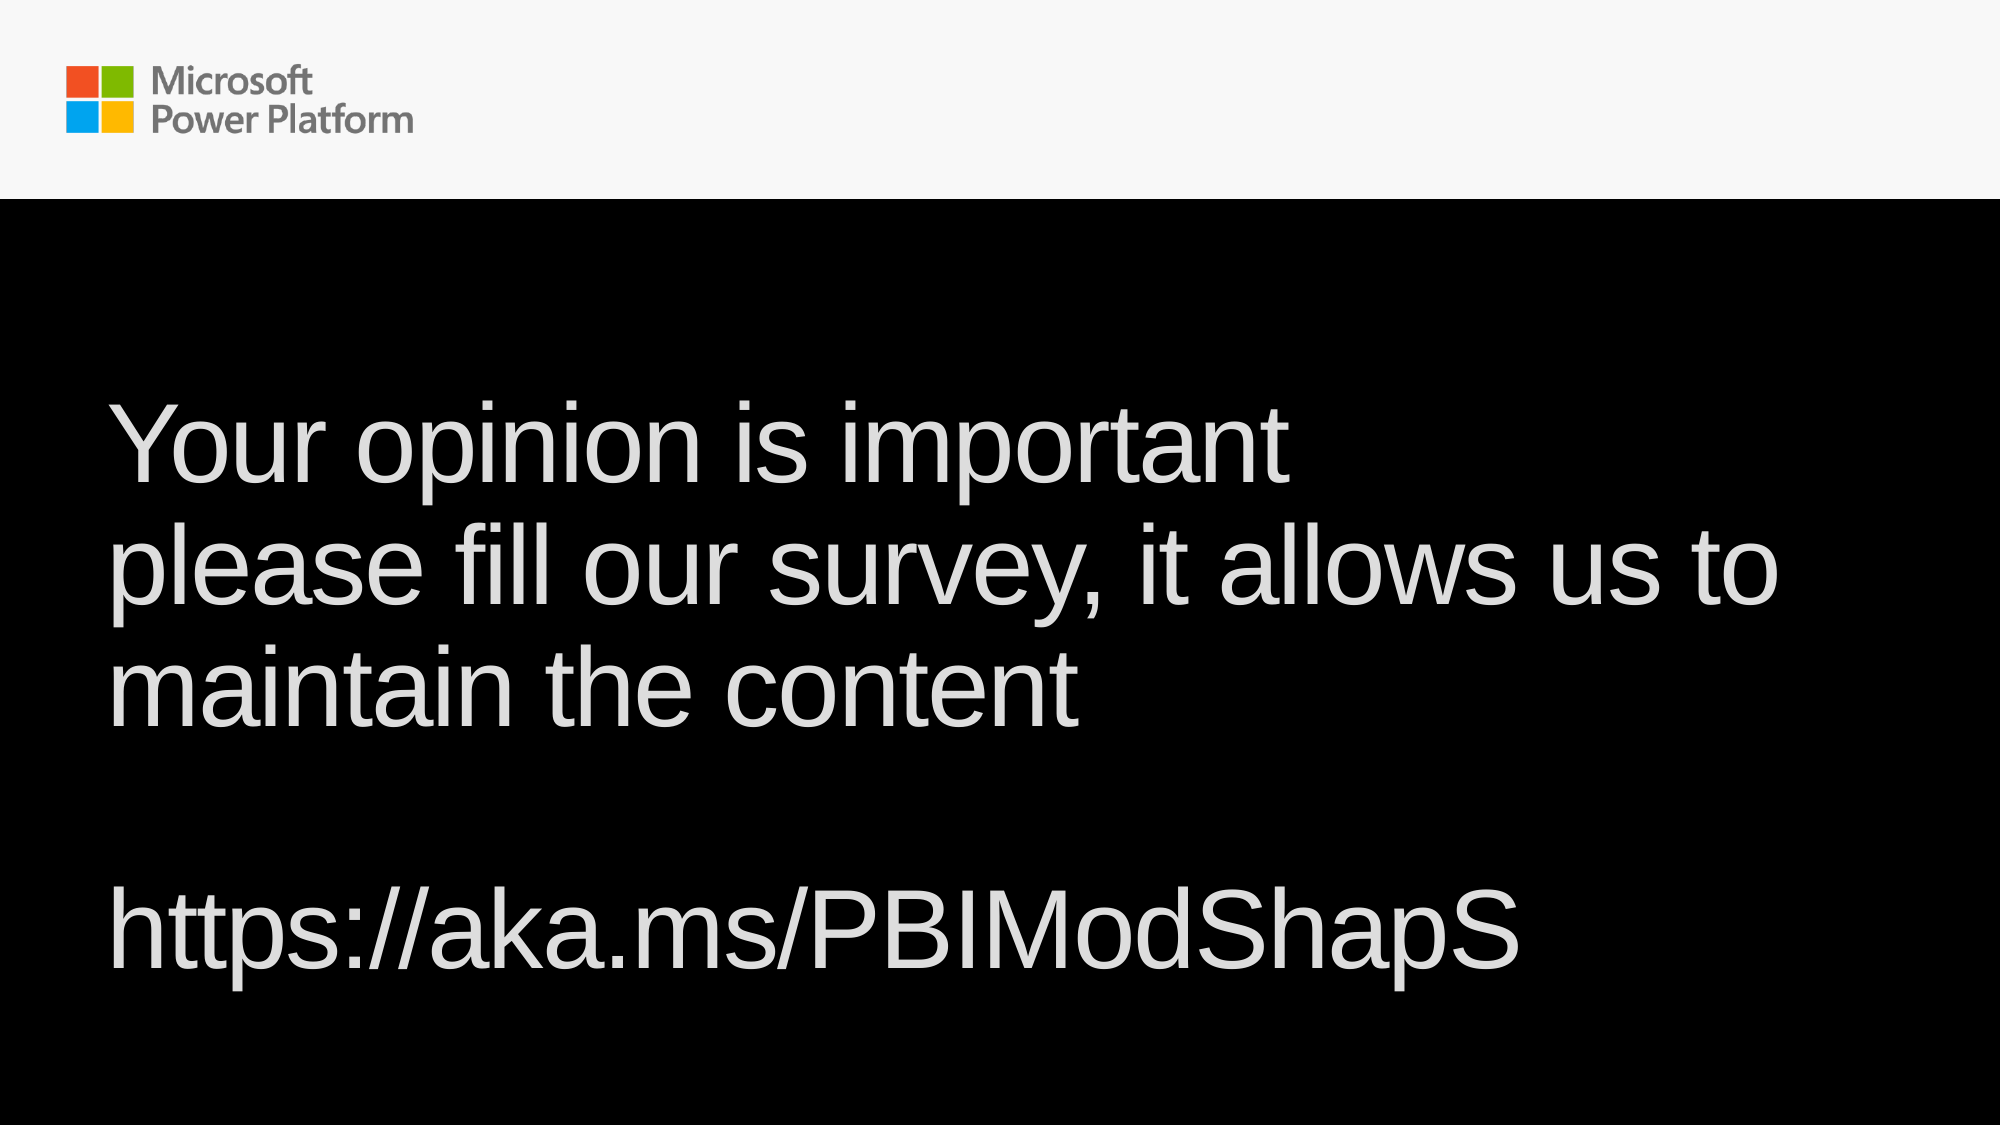

# Your opinion is important please fill our survey, it allows us to maintain the content https://aka.ms/PBIModShapS